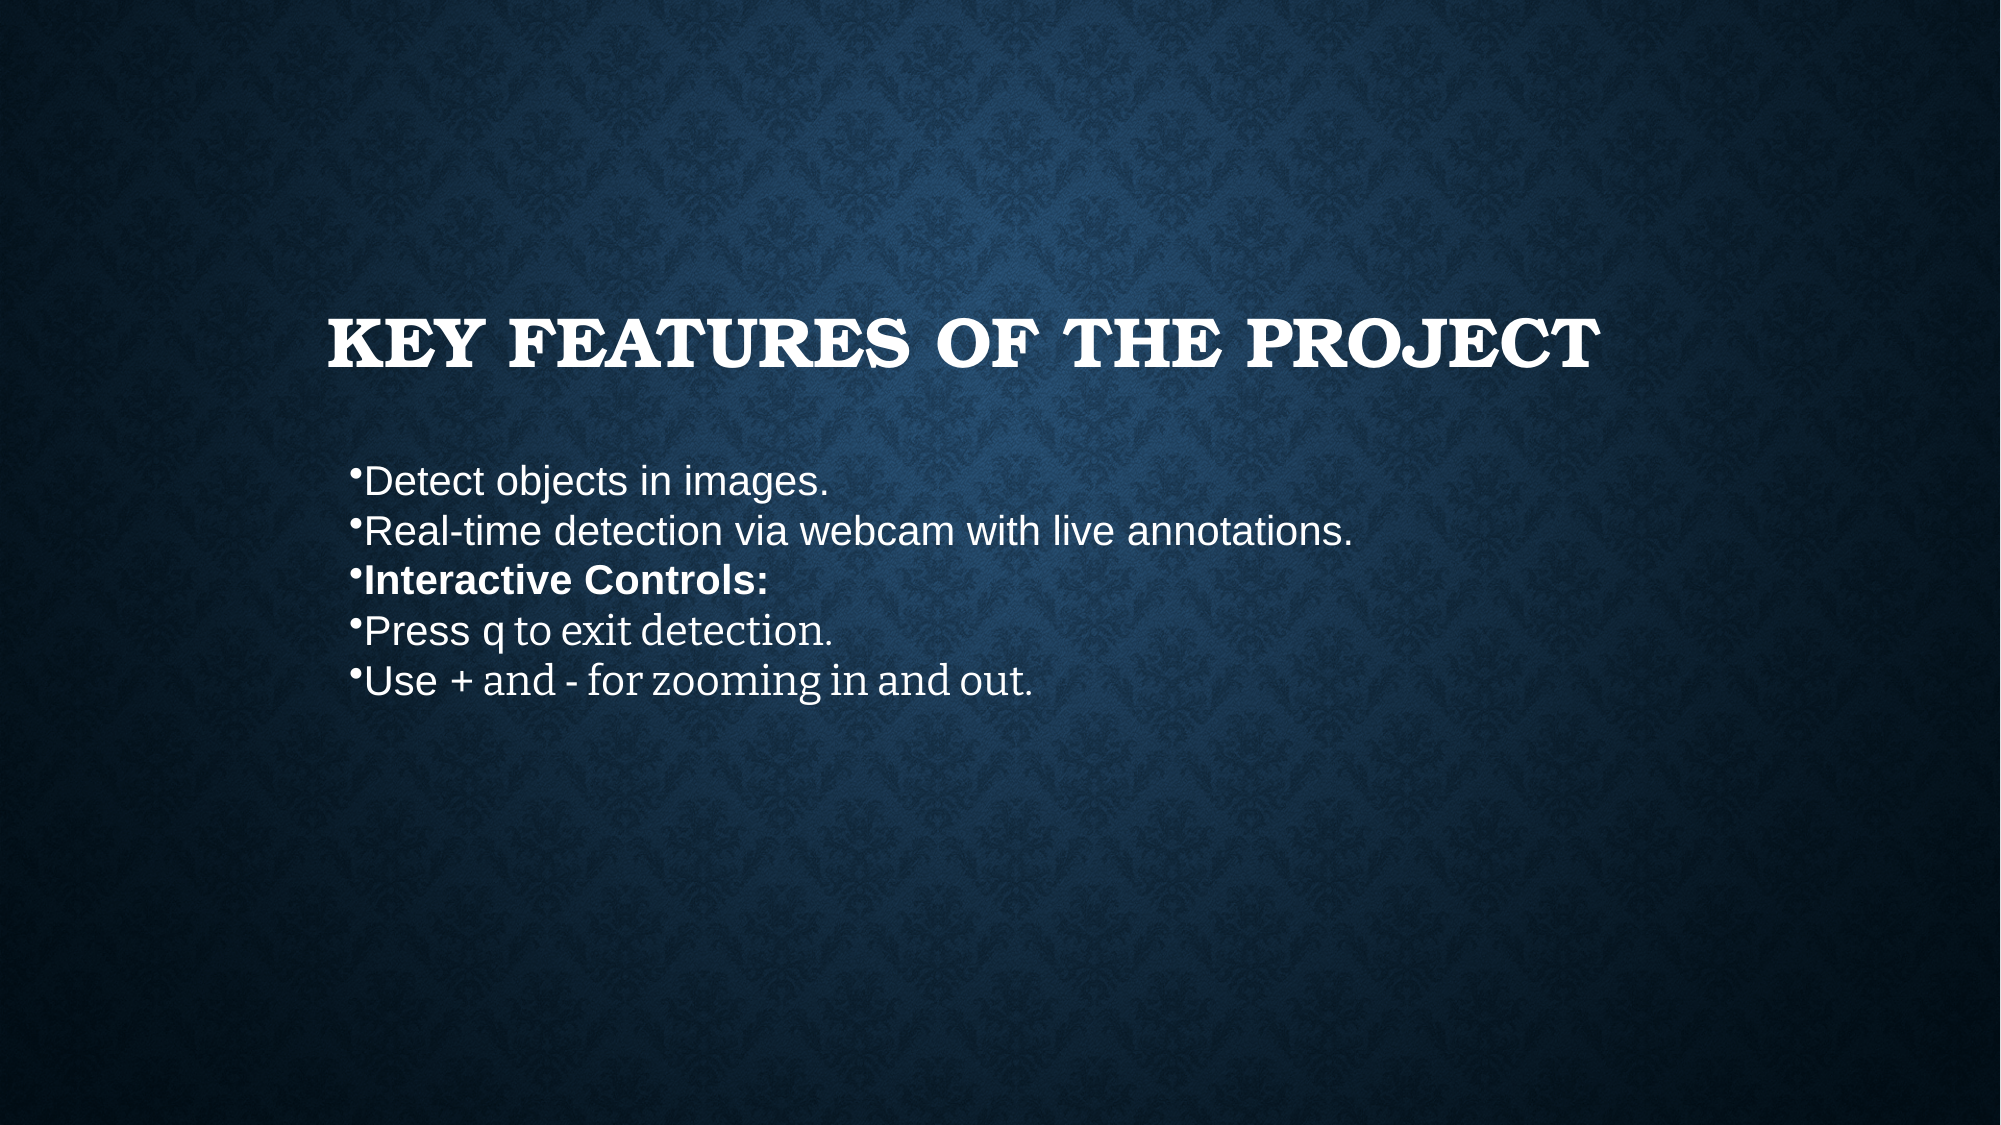

# Key Features of the Project

Detect objects in images.
Real-time detection via webcam with live annotations.
Interactive Controls:
Press q to exit detection.
Use + and - for zooming in and out.